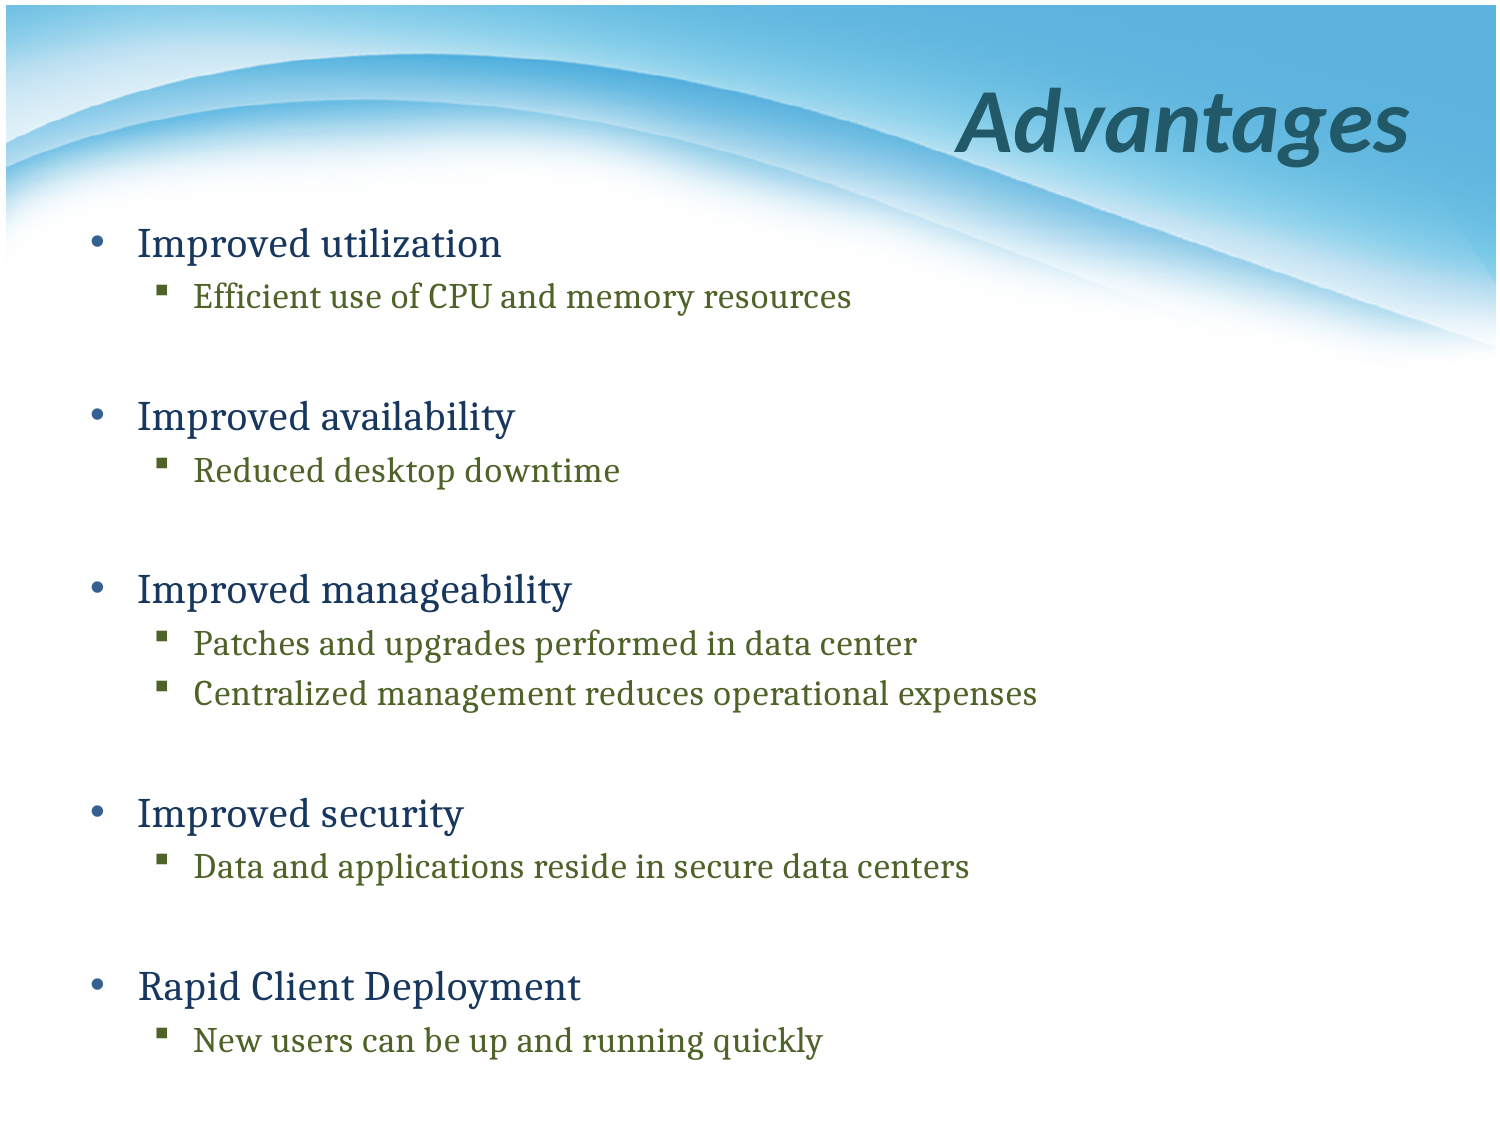

# Advantages
Improved utilization
Efficient use of CPU and memory resources

Improved availability
Reduced desktop downtime

Improved manageability
Patches and upgrades performed in data center
Centralized management reduces operational expenses

Improved security
Data and applications reside in secure data centers

Rapid Client Deployment
New users can be up and running quickly